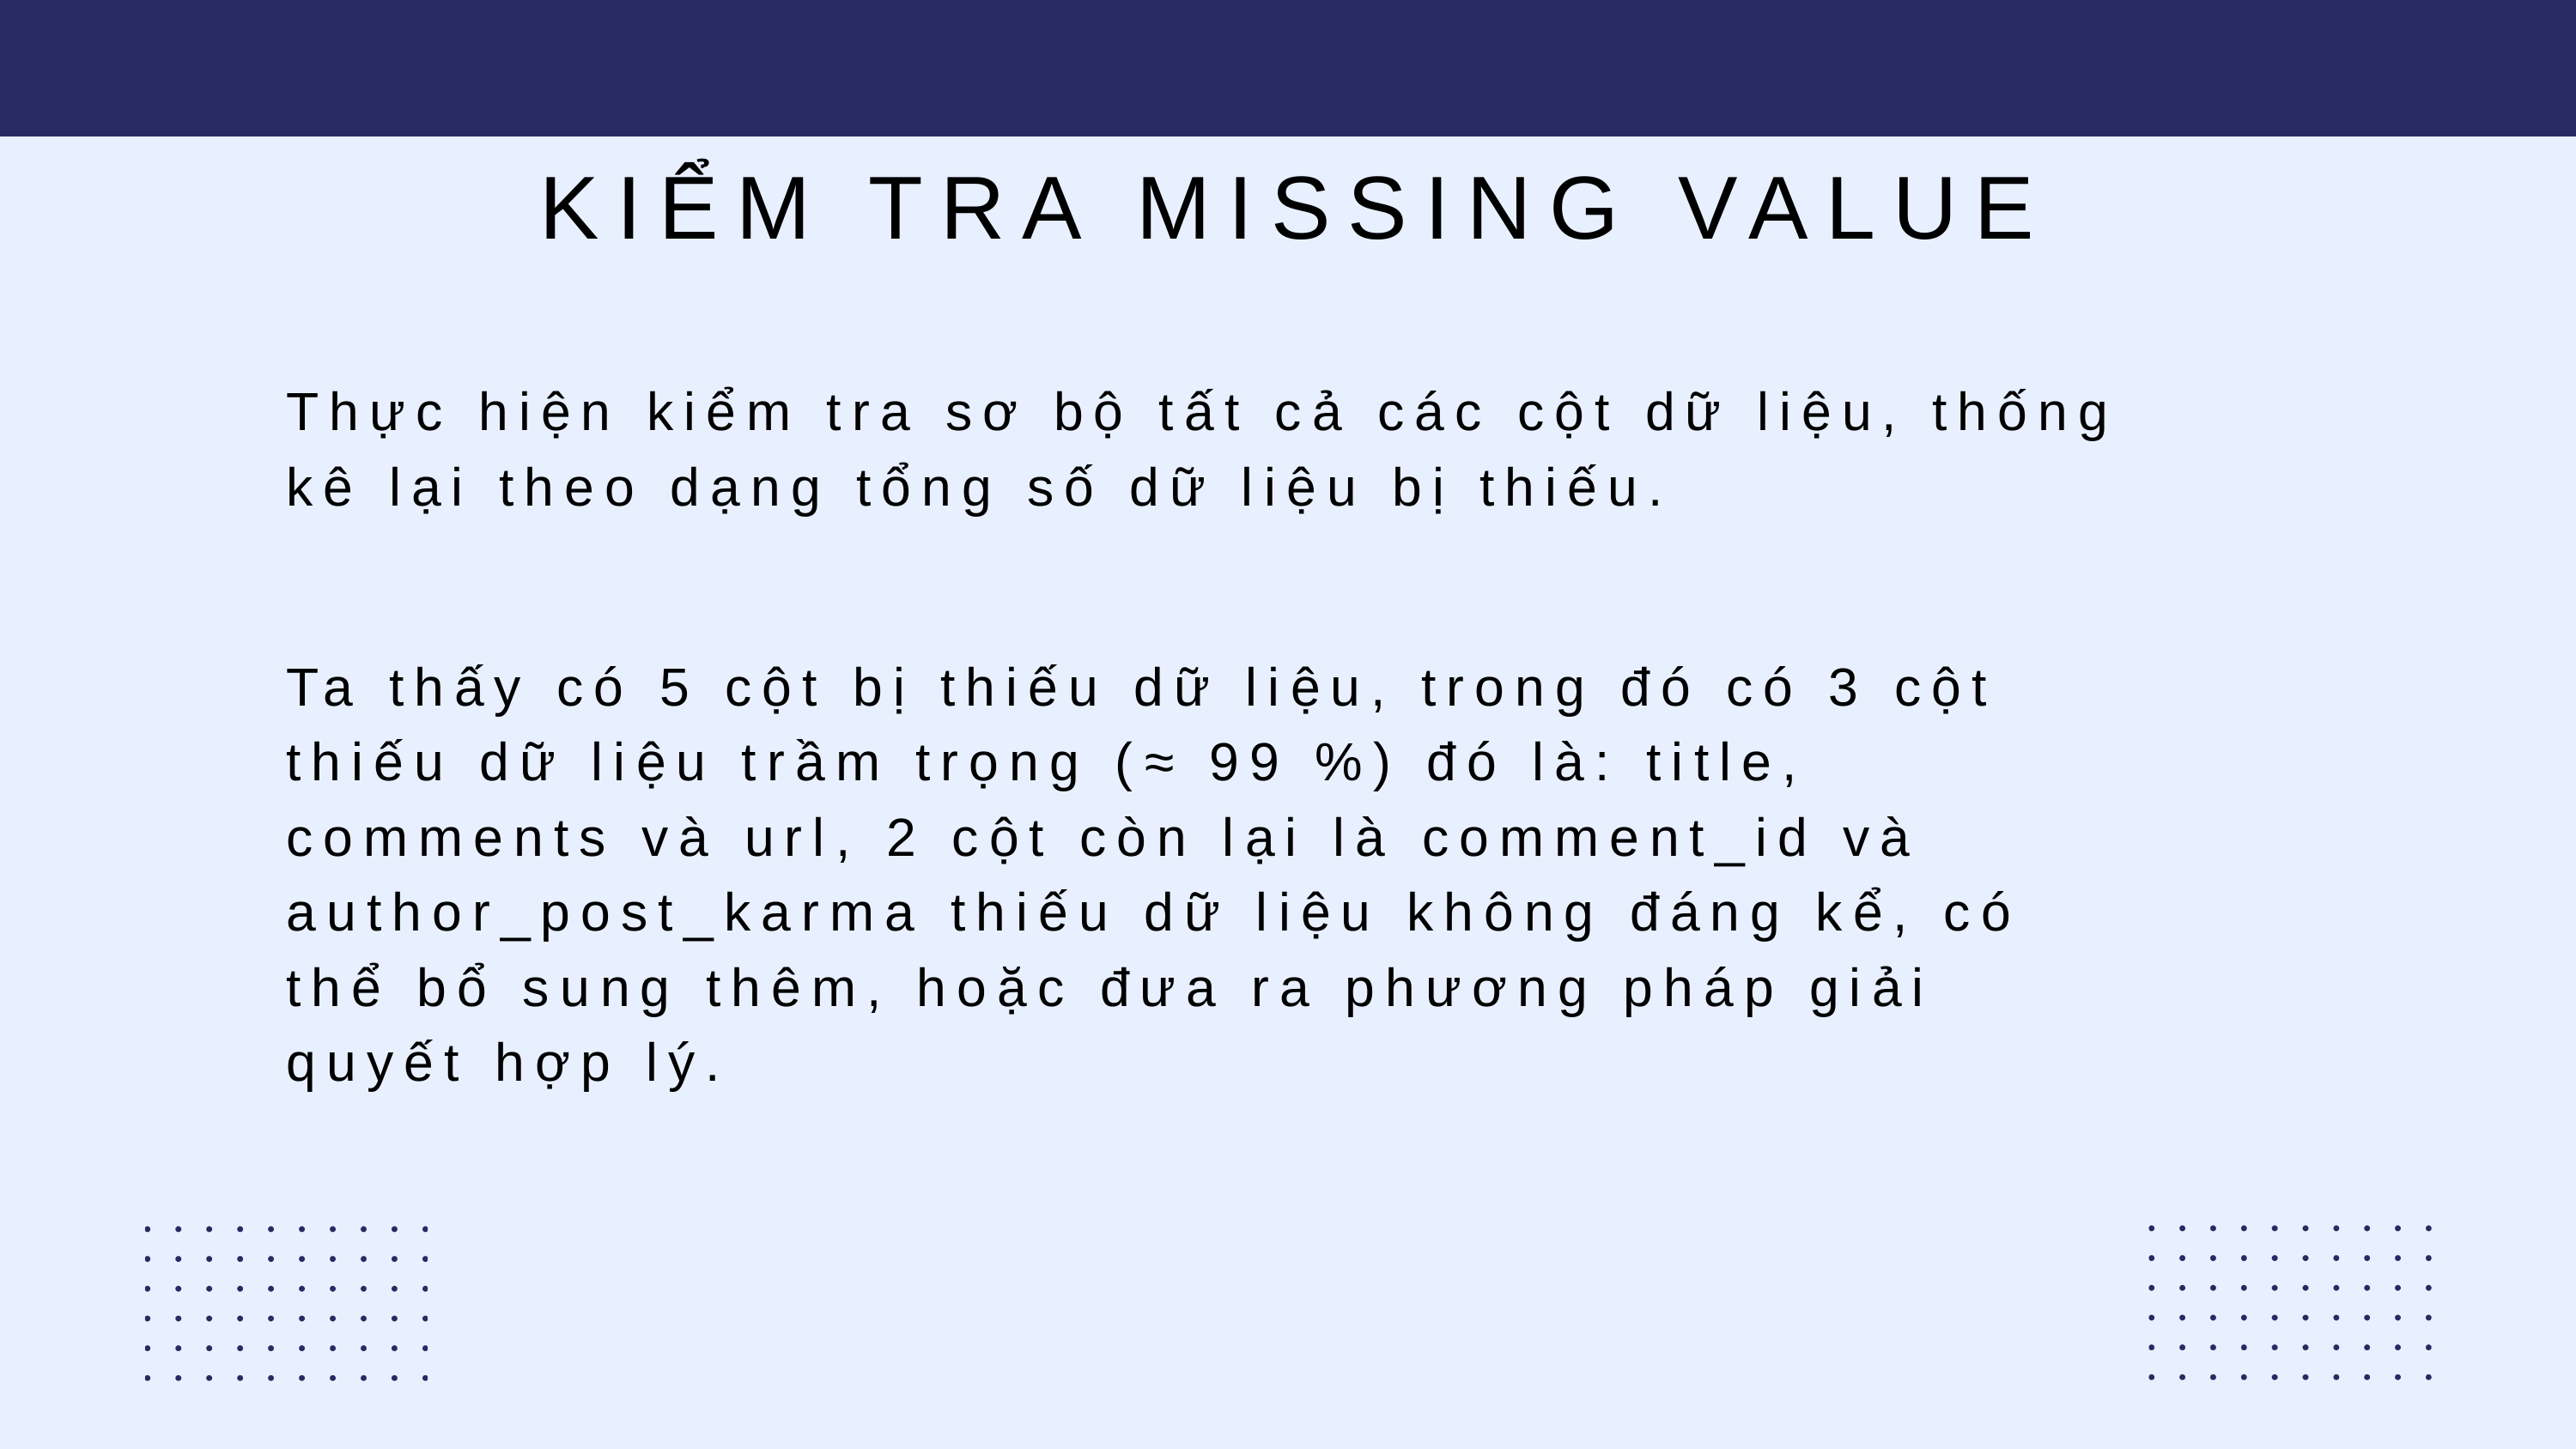

KIỂM TRA MISSING VALUE
Thực hiện kiểm tra sơ bộ tất cả các cột dữ liệu, thống kê lại theo dạng tổng số dữ liệu bị thiếu.
Ta thấy có 5 cột bị thiếu dữ liệu, trong đó có 3 cột thiếu dữ liệu trầm trọng (≈ 99 %) đó là: title, comments và url, 2 cột còn lại là comment_id và author_post_karma thiếu dữ liệu không đáng kể, có thể bổ sung thêm, hoặc đưa ra phương pháp giải quyết hợp lý.